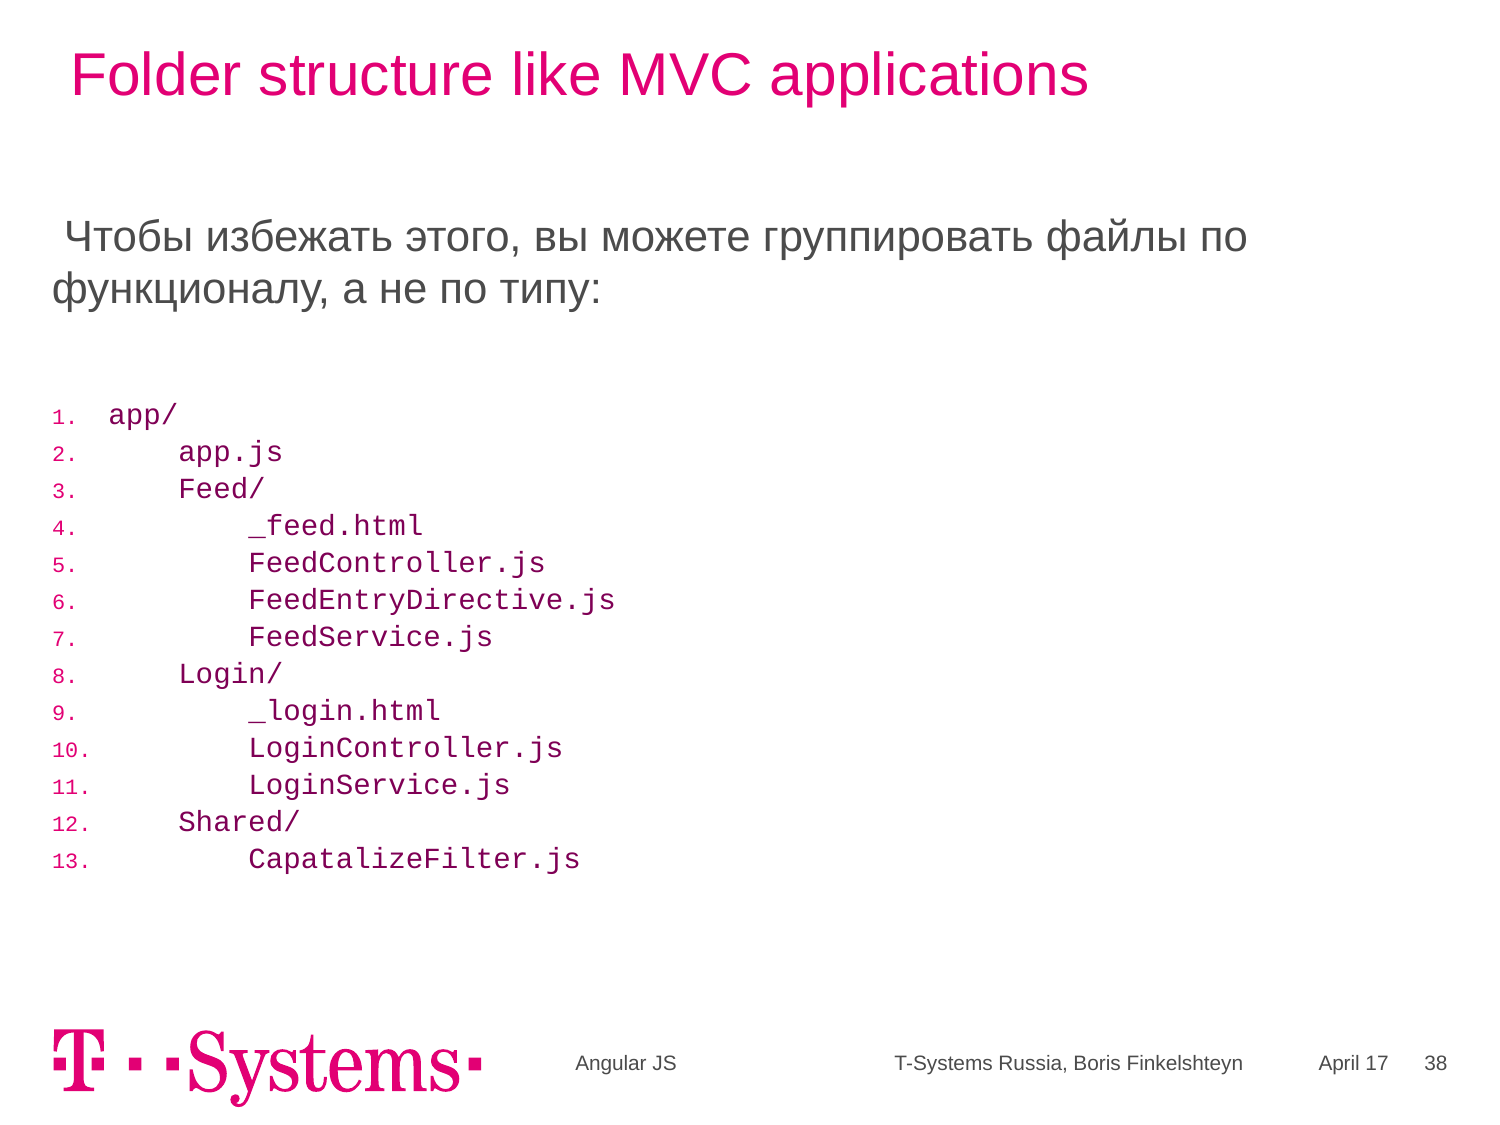

# Folder structure like MVC applications
 Чтобы избежать этого, вы можете группировать файлы по функционалу, а не по типу:
| app/ app.js Feed/ \_feed.html FeedController.js FeedEntryDirective.js FeedService.js Login/ \_login.html LoginController.js LoginService.js Shared/ CapatalizeFilter.js |
| --- |
Angular JS                                      T-Systems Russia, Boris Finkelshteyn
April 17
38